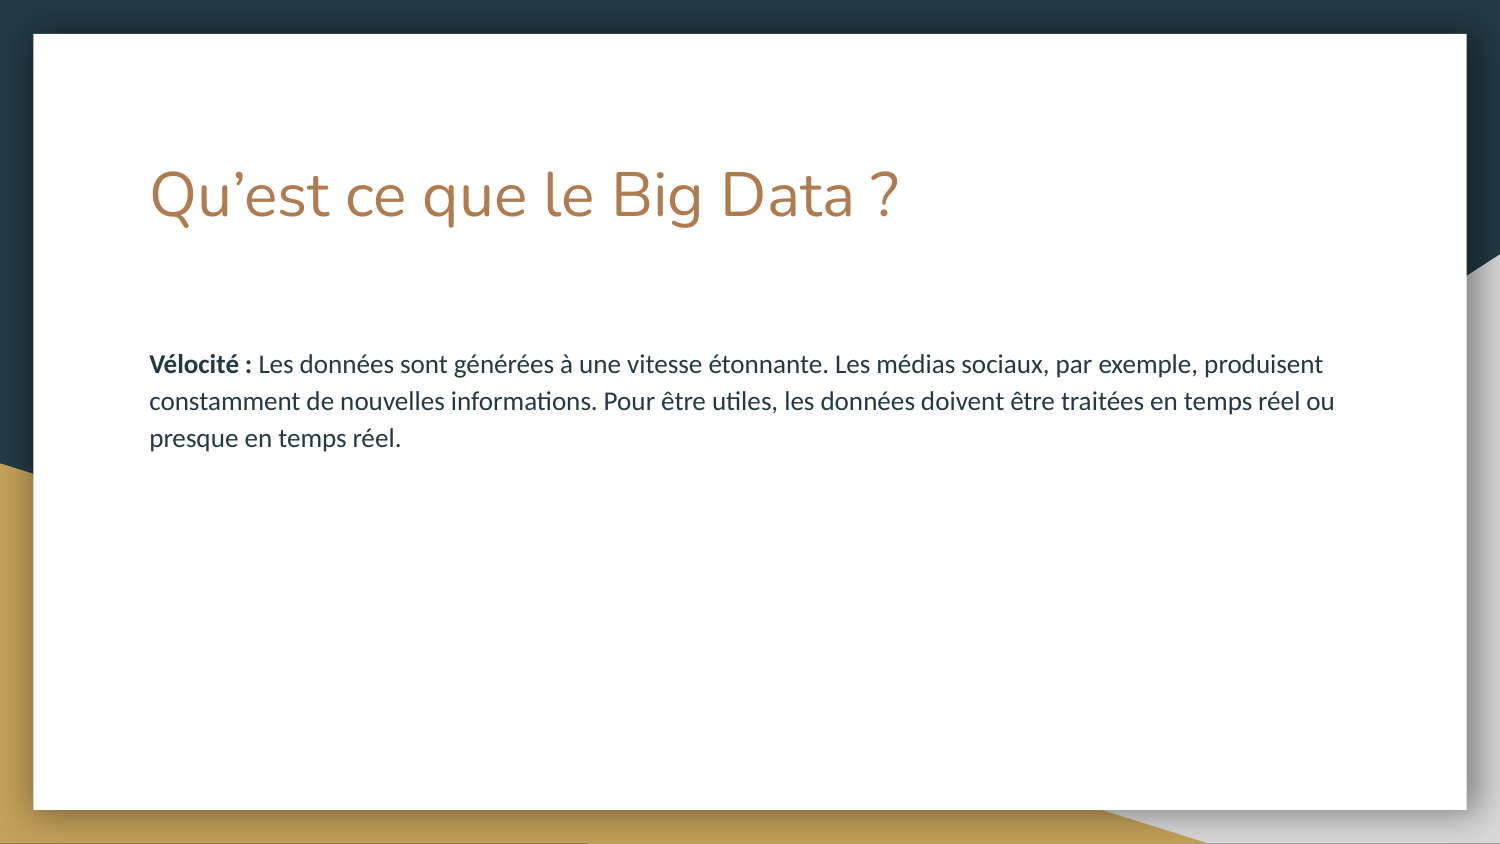

# Qu’est ce que le Big Data ?
Vélocité : Les données sont générées à une vitesse étonnante. Les médias sociaux, par exemple, produisent constamment de nouvelles informations. Pour être utiles, les données doivent être traitées en temps réel ou presque en temps réel.